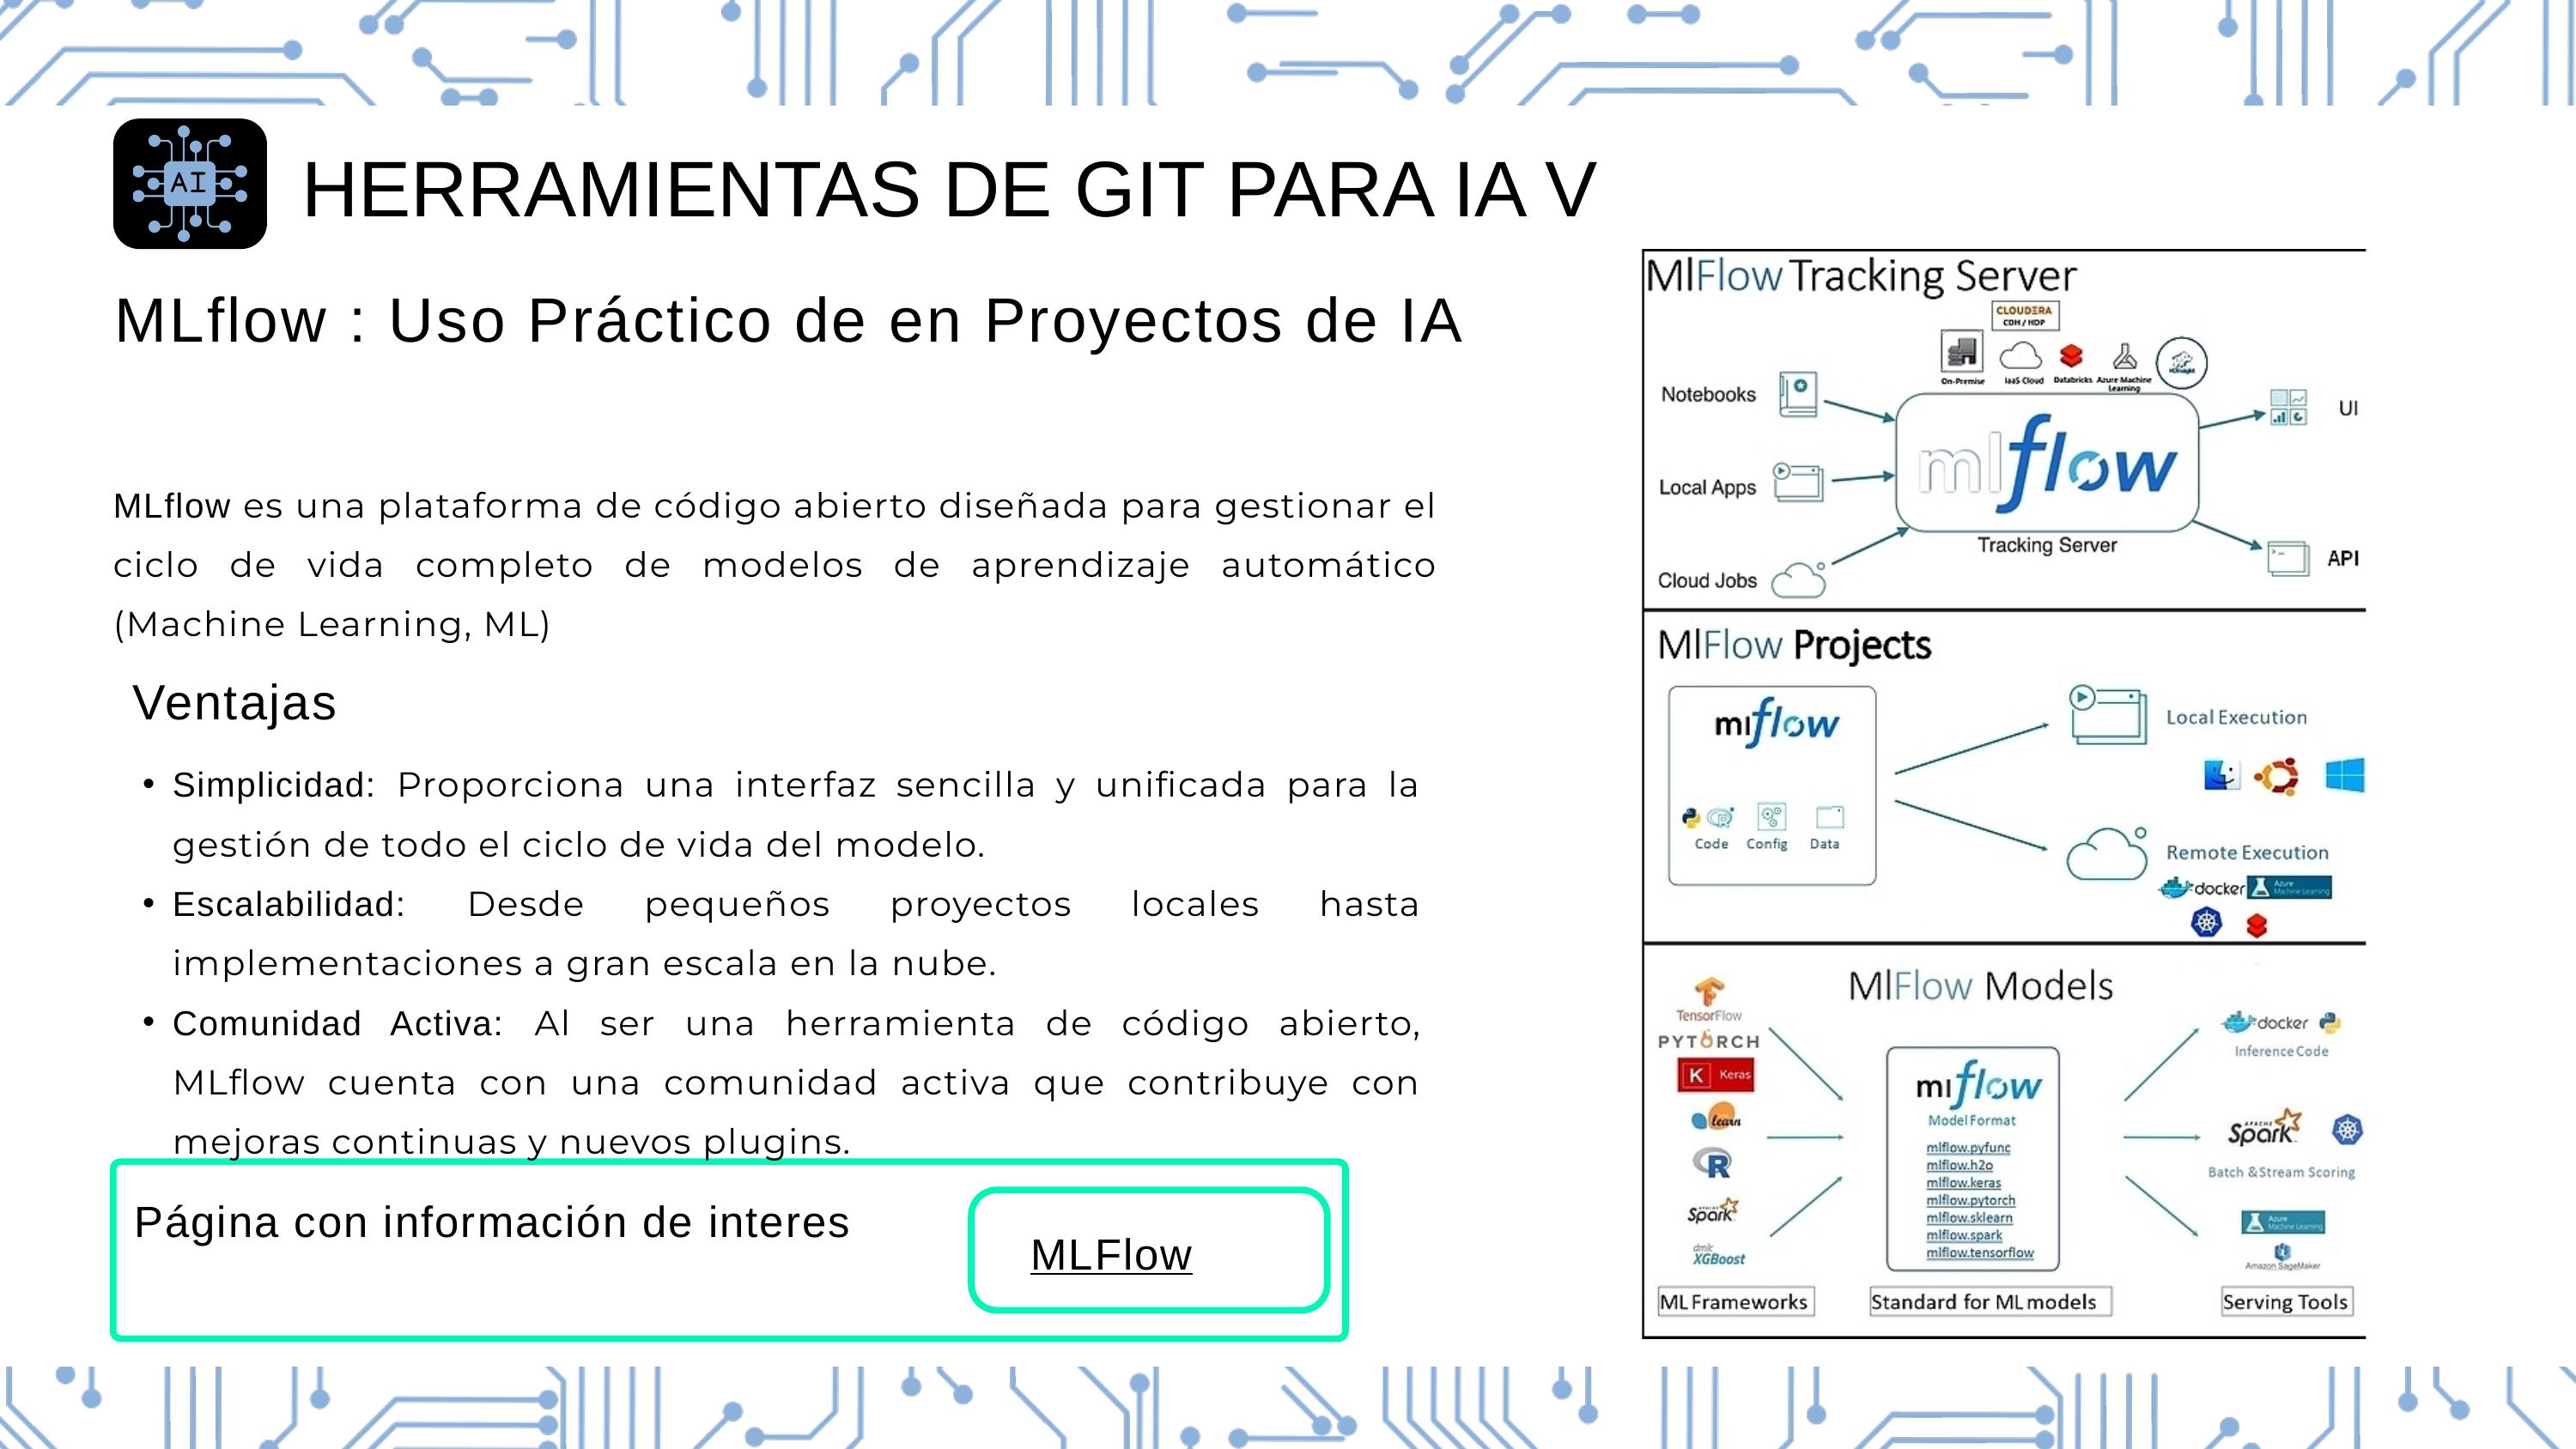

HERRAMIENTAS DE GIT PARA IA V

MLflow : Uso Práctico de en Proyectos de IA

MLflow es una plataforma de código abierto diseñada para gestionar el ciclo de vida completo de modelos de aprendizaje automático (Machine Learning, ML)
Ventajas
Simplicidad: Proporciona una interfaz sencilla y unificada para la gestión de todo el ciclo de vida del modelo.
Escalabilidad: Desde pequeños proyectos locales hasta implementaciones a gran escala en la nube.
Comunidad Activa: Al ser una herramienta de código abierto, MLflow cuenta con una comunidad activa que contribuye con mejoras continuas y nuevos plugins.

Página con información de interes

MLFlow